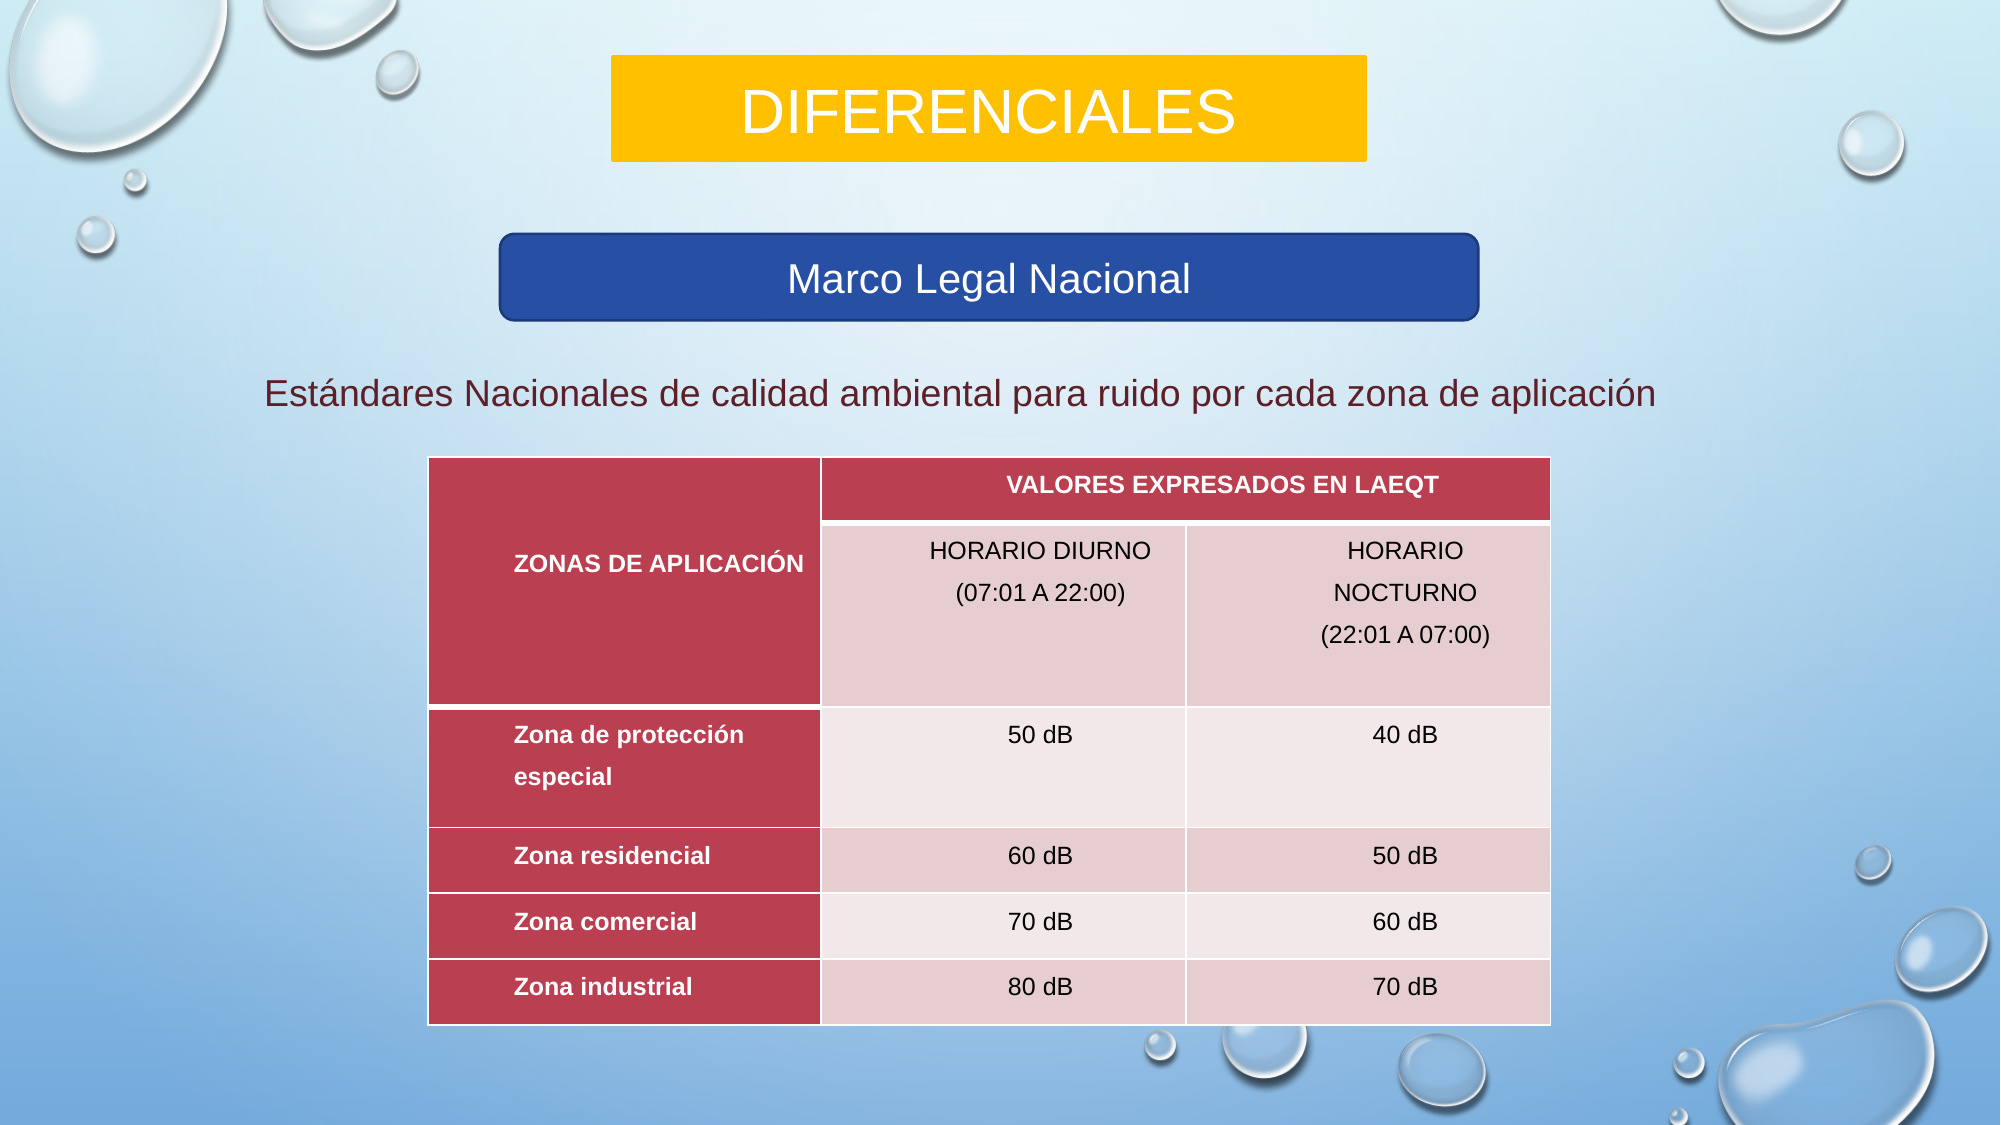

DIFERENCIALES
Marco Legal Nacional
Estándares Nacionales de calidad ambiental para ruido por cada zona de aplicación
| ZONAS DE APLICACIÓN | VALORES EXPRESADOS EN LAEQT |  |
| --- | --- | --- |
|  | HORARIO DIURNO (07:01 A 22:00) | HORARIO NOCTURNO (22:01 A 07:00) |
| Zona de protección especial | 50 dB | 40 dB |
| Zona residencial | 60 dB | 50 dB |
| Zona comercial | 70 dB | 60 dB |
| Zona industrial | 80 dB | 70 dB |